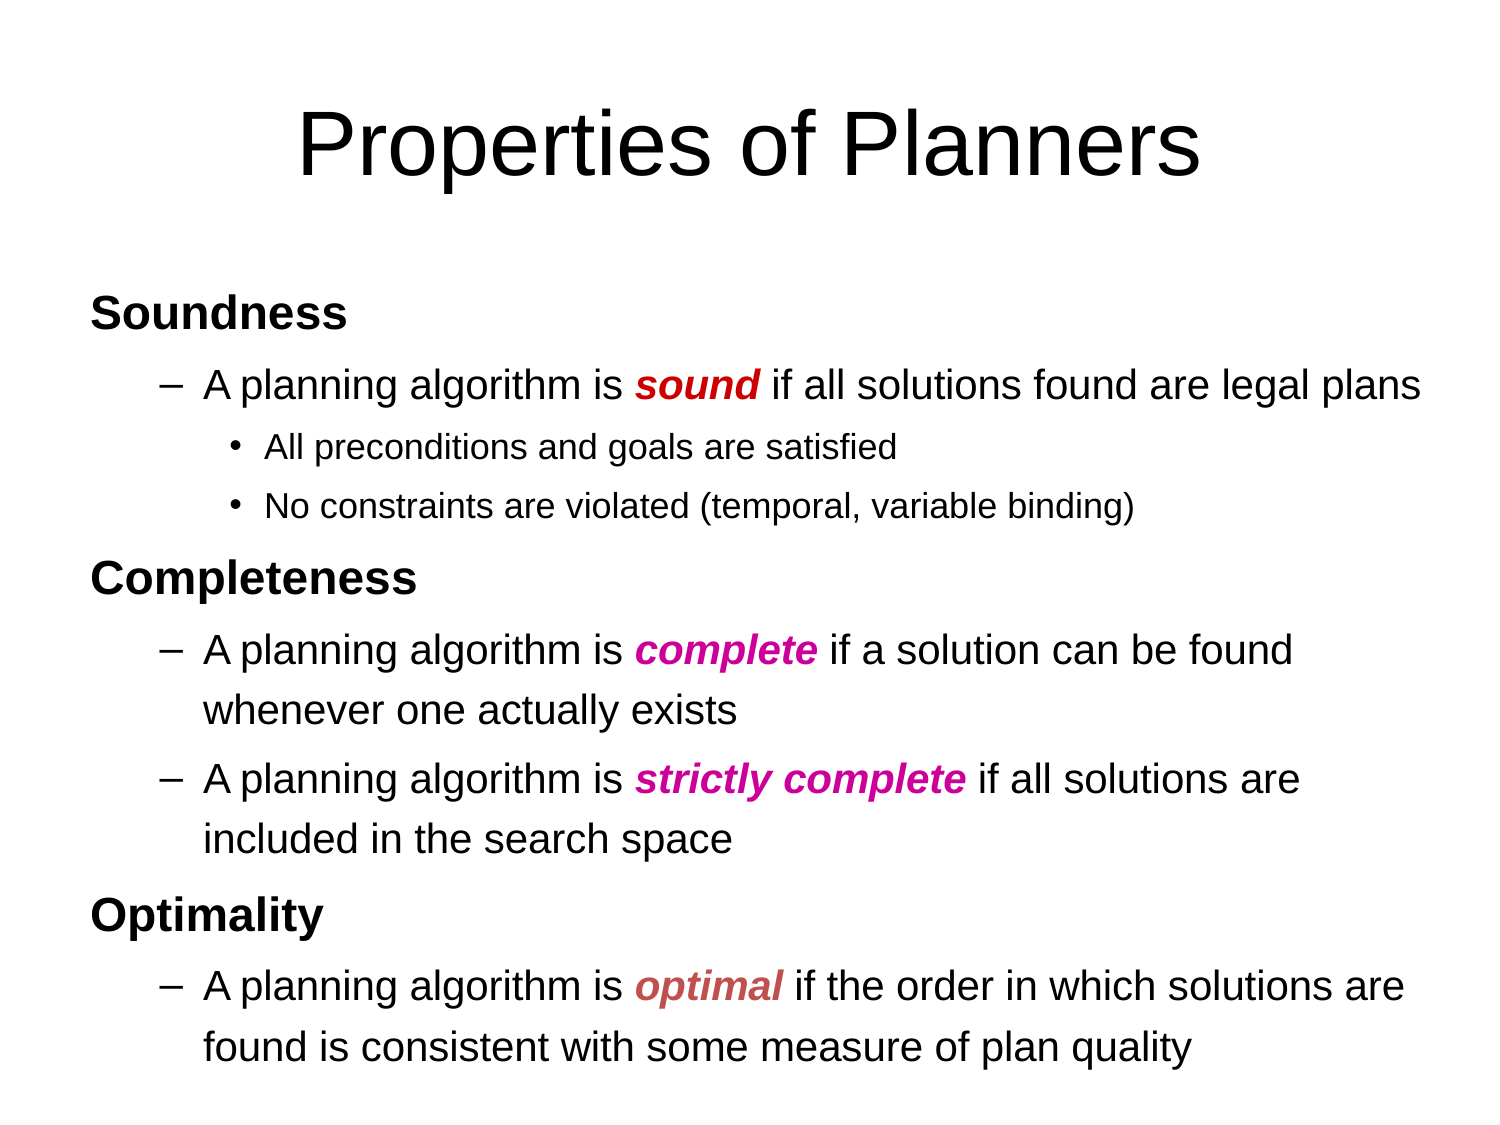

# Properties of Planners
Soundness
A planning algorithm is sound if all solutions found are legal plans
All preconditions and goals are satisfied
No constraints are violated (temporal, variable binding)
Completeness
A planning algorithm is complete if a solution can be found whenever one actually exists
A planning algorithm is strictly complete if all solutions are included in the search space
Optimality
A planning algorithm is optimal if the order in which solutions are found is consistent with some measure of plan quality